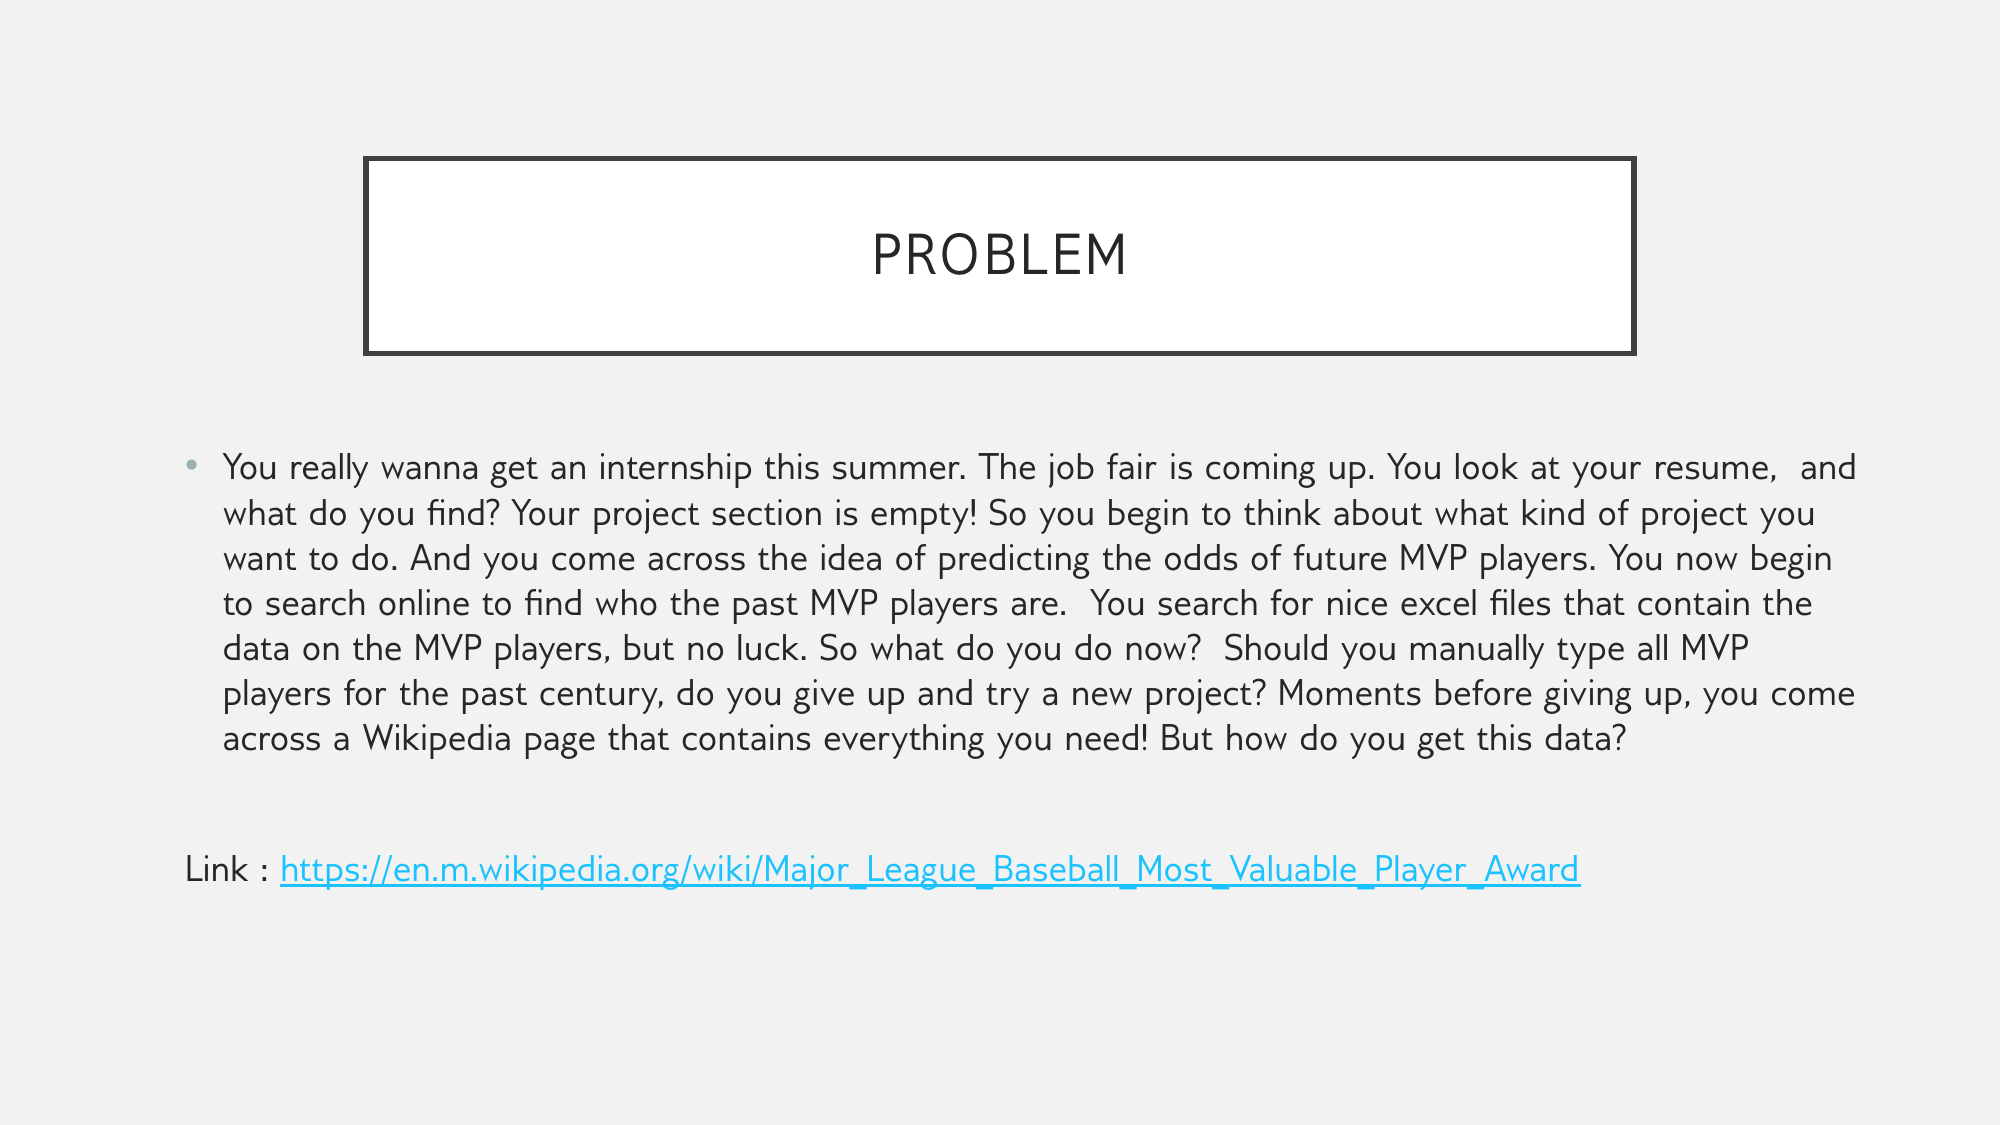

# Problem
You really wanna get an internship this summer. The job fair is coming up. You look at your resume,  and what do you find? Your project section is empty! So you begin to think about what kind of project you want to do. And you come across the idea of predicting the odds of future MVP players. You now begin to search online to find who the past MVP players are.  You search for nice excel files that contain the data on the MVP players, but no luck. So what do you do now?  Should you manually type all MVP players for the past century, do you give up and try a new project? Moments before giving up, you come across a Wikipedia page that contains everything you need! But how do you get this data?

Link : https://en.m.wikipedia.org/wiki/Major_League_Baseball_Most_Valuable_Player_Award